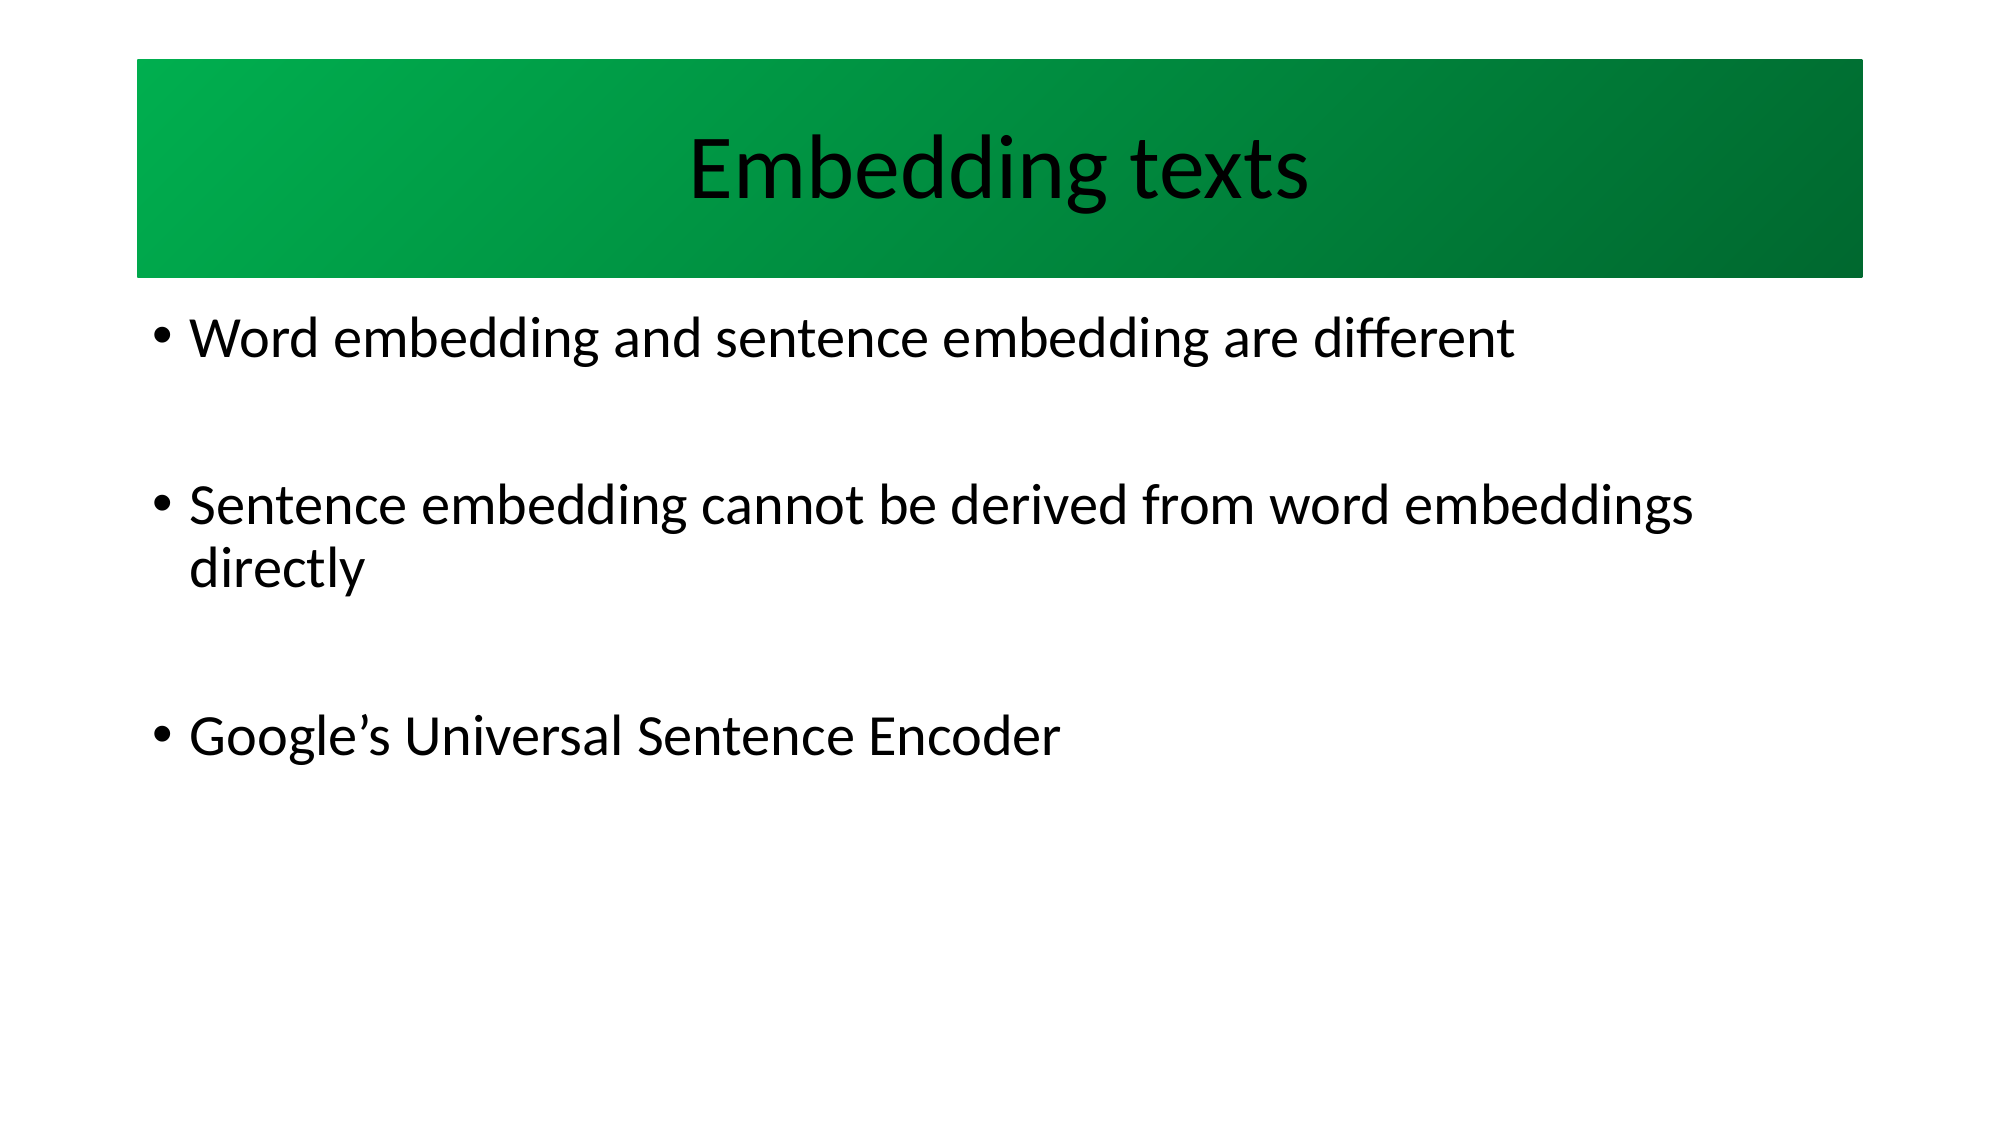

# Embedding texts
Word embedding and sentence embedding are different

Sentence embedding cannot be derived from word embeddings directly

Google’s Universal Sentence Encoder